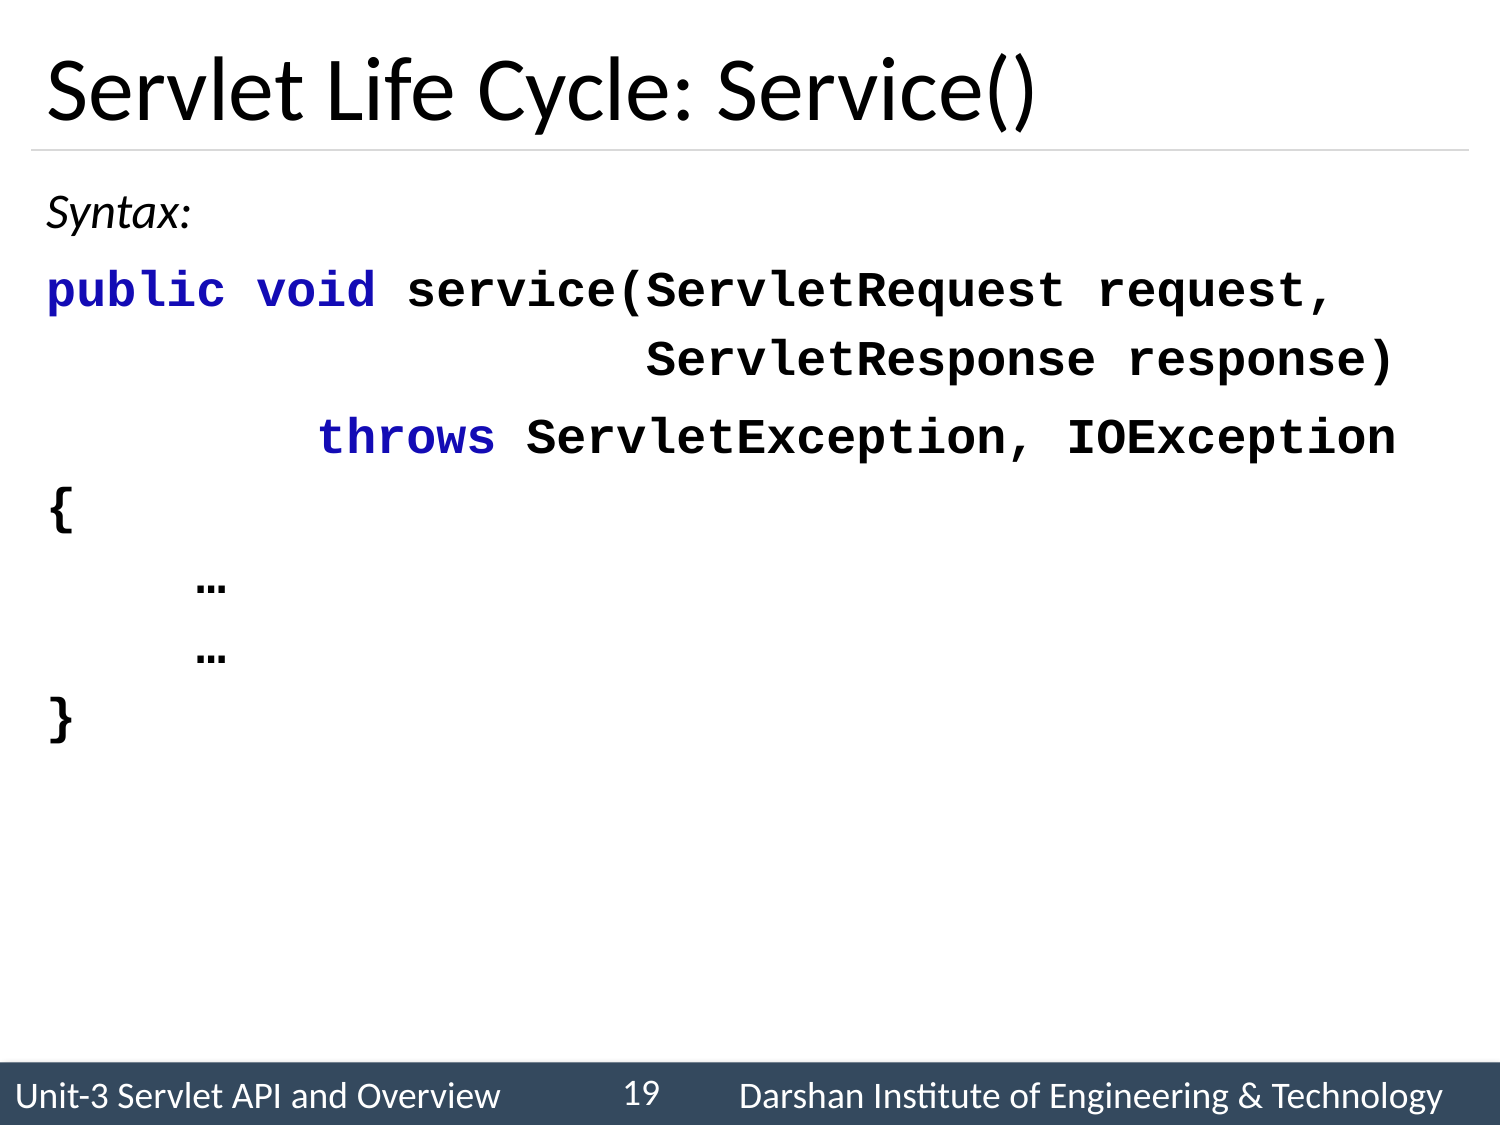

# Servlet Life Cycle: Service()
Syntax:
public void service(ServletRequest request, 					ServletResponse response)
	    throws ServletException, IOException
{
	…
	…
}
19